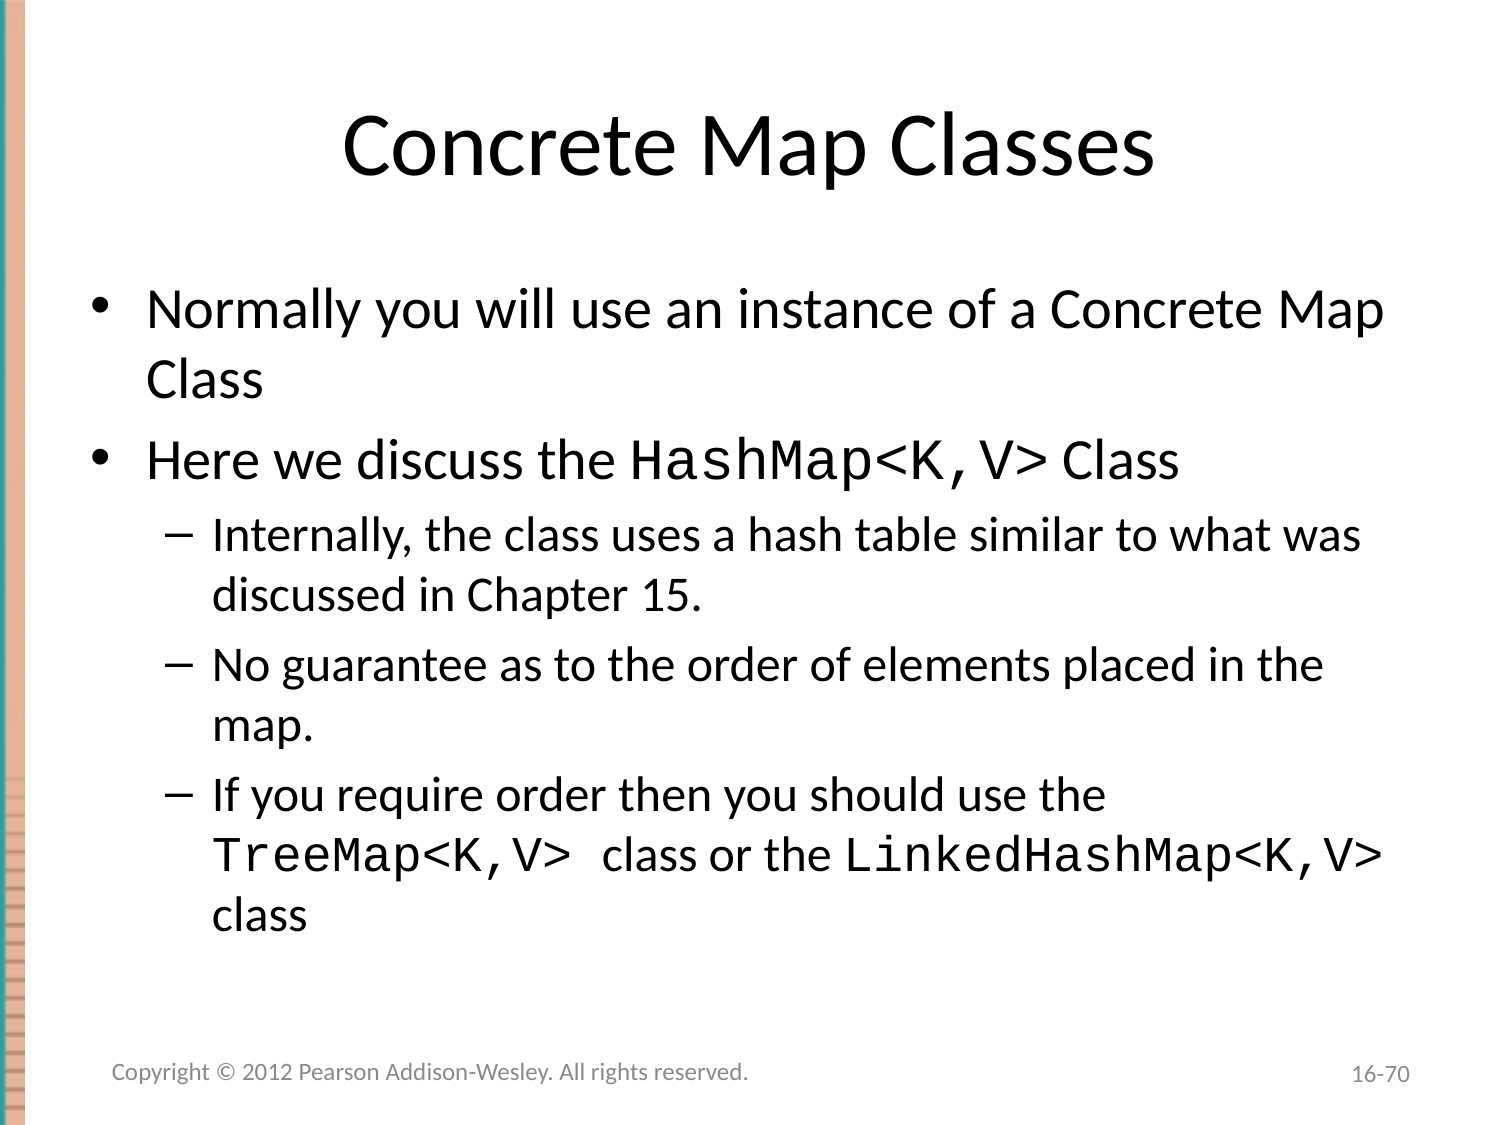

# Concrete Map Classes
Normally you will use an instance of a Concrete Map Class
Here we discuss the HashMap<K,V> Class
Internally, the class uses a hash table similar to what was discussed in Chapter 15.
No guarantee as to the order of elements placed in the map.
If you require order then you should use the TreeMap<K,V> class or the LinkedHashMap<K,V> class
Copyright © 2012 Pearson Addison-Wesley. All rights reserved.
16-70